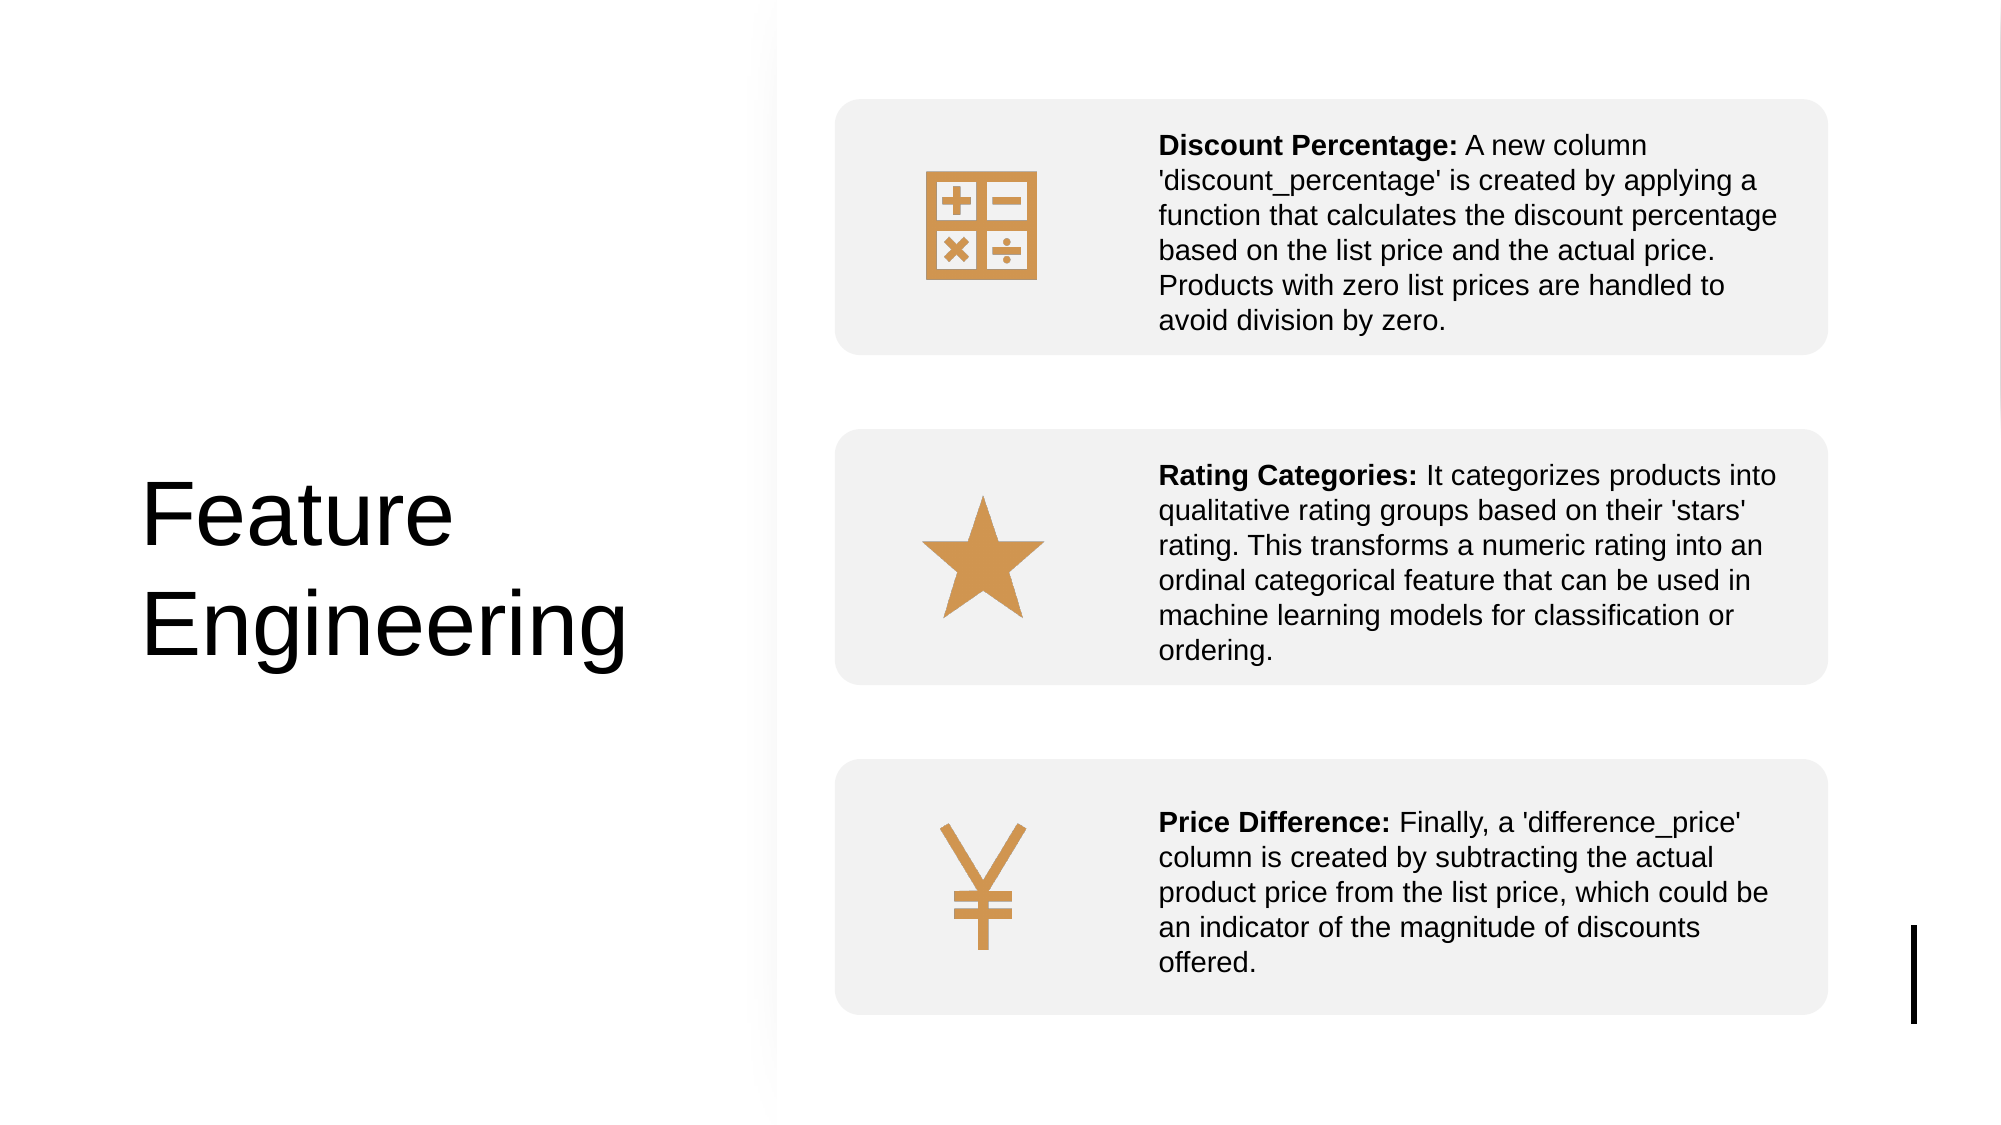

Discount Percentage: A new column 'discount_percentage' is created by applying a function that calculates the discount percentage based on the list price and the actual price. Products with zero list prices are handled to avoid division by zero.
Rating Categories: It categorizes products into qualitative rating groups based on their 'stars' rating. This transforms a numeric rating into an ordinal categorical feature that can be used in machine learning models for classification or ordering.
Price Difference: Finally, a 'difference_price' column is created by subtracting the actual product price from the list price, which could be an indicator of the magnitude of discounts offered.
# Feature Engineering